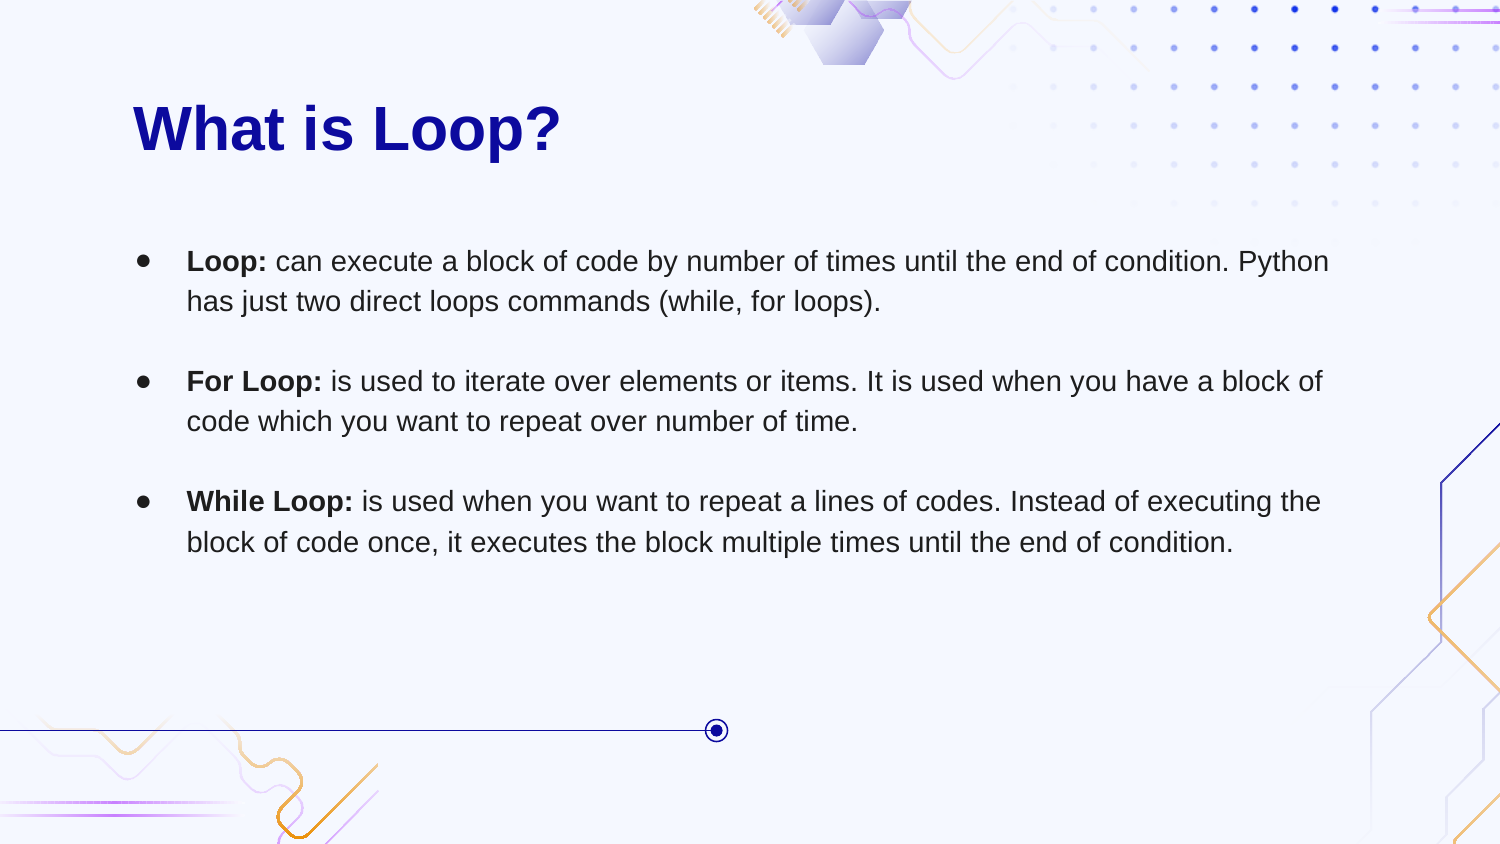

# What is Loop?
Loop: can execute a block of code by number of times until the end of condition. Python has just two direct loops commands (while, for loops).

For Loop: is used to iterate over elements or items. It is used when you have a block of code which you want to repeat over number of time.

While Loop: is used when you want to repeat a lines of codes. Instead of executing the block of code once, it executes the block multiple times until the end of condition.